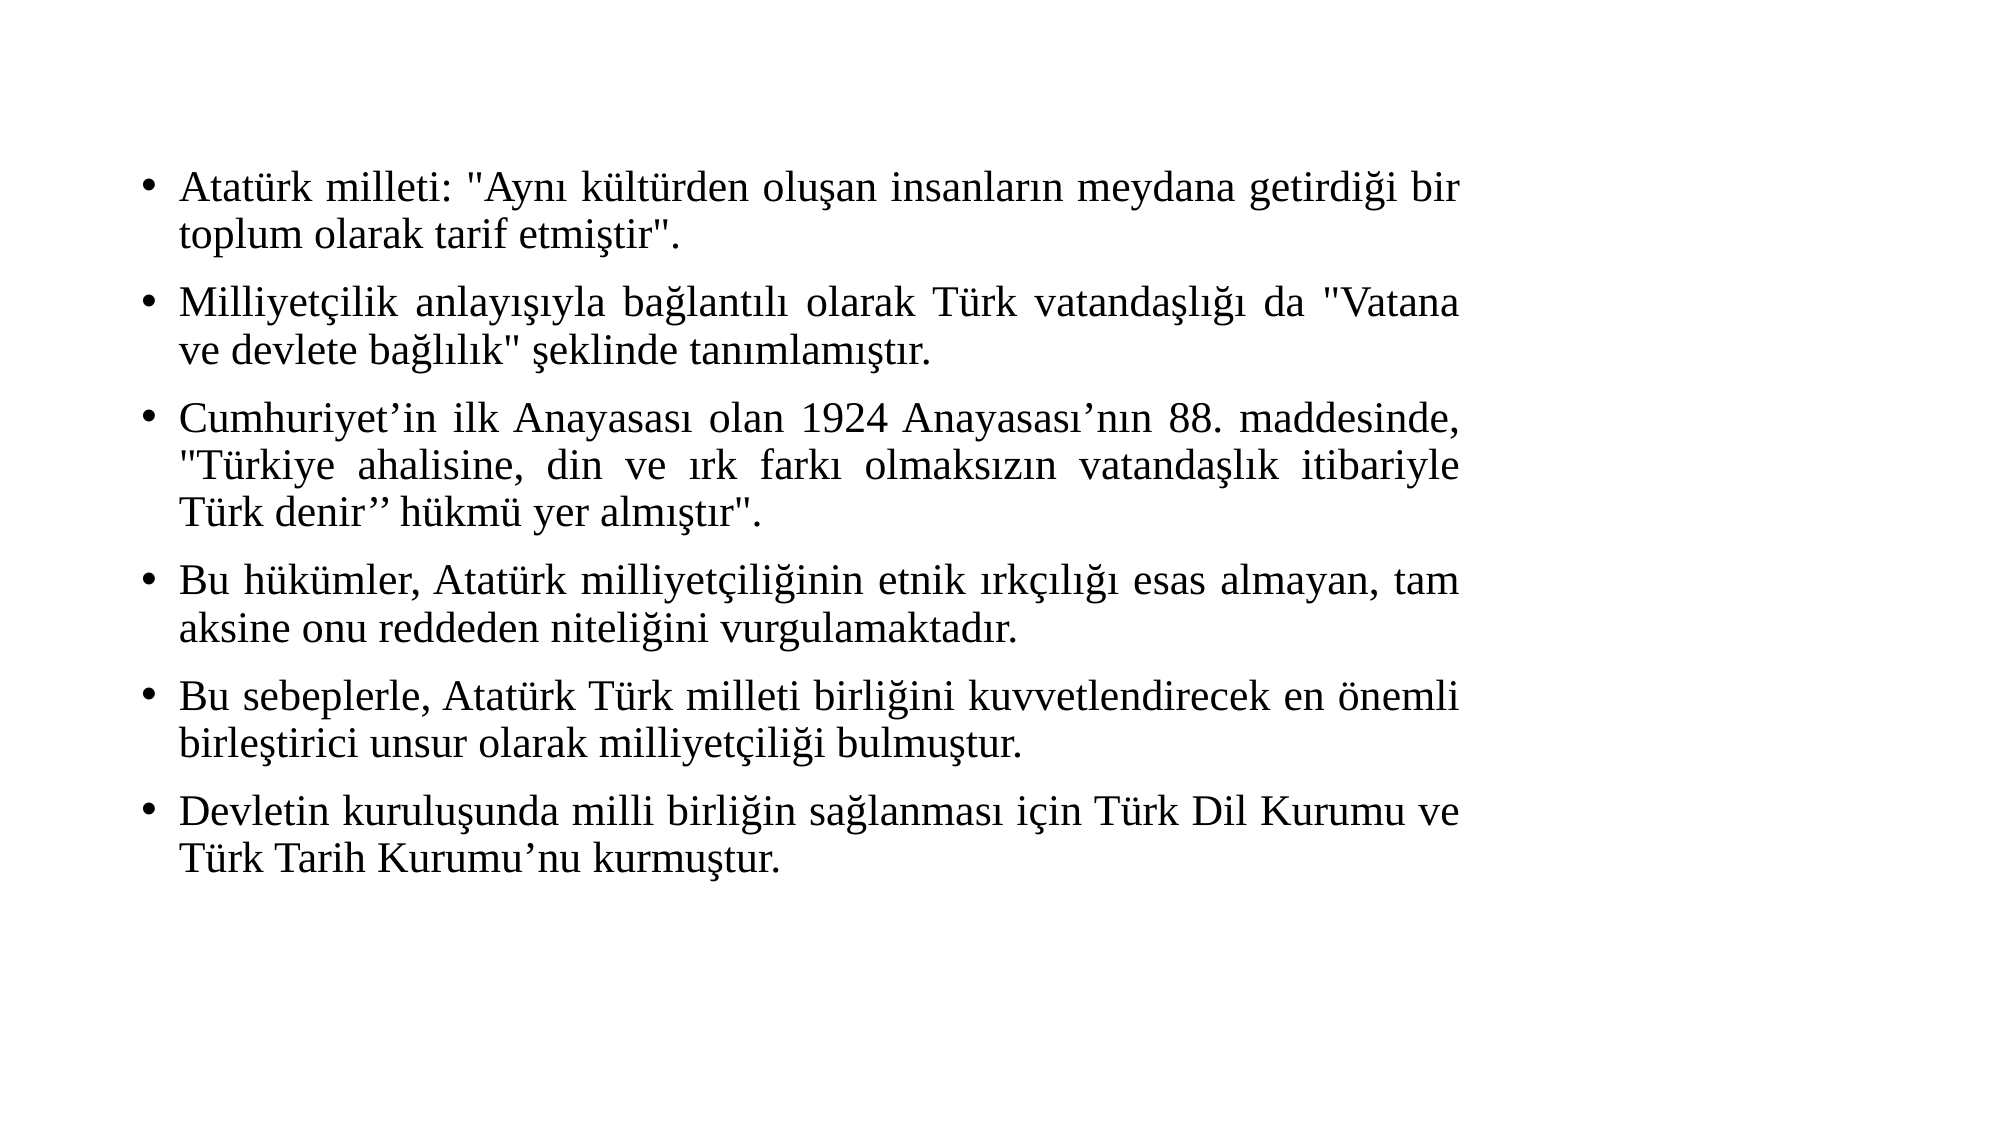

Atatürk milleti: "Aynı kültürden oluşan insanların meydana getirdiği bir toplum olarak tarif etmiştir".
Milliyetçilik anlayışıyla bağlantılı olarak Türk vatandaşlığı da "Vatana ve devlete bağlılık" şeklinde tanımlamıştır.
Cumhuriyet’in ilk Anayasası olan 1924 Anayasası’nın 88. maddesinde, "Türkiye ahalisine, din ve ırk farkı olmaksızın vatandaşlık itibariyle Türk denir’’ hükmü yer almıştır".
Bu hükümler, Atatürk milliyetçiliğinin etnik ırkçılığı esas almayan, tam aksine onu reddeden niteliğini vurgulamaktadır.
Bu sebeplerle, Atatürk Türk milleti birliğini kuvvetlendirecek en önemli birleştirici unsur olarak milliyetçiliği bulmuştur.
Devletin kuruluşunda milli birliğin sağlanması için Türk Dil Kurumu ve Türk Tarih Kurumu’nu kurmuştur.